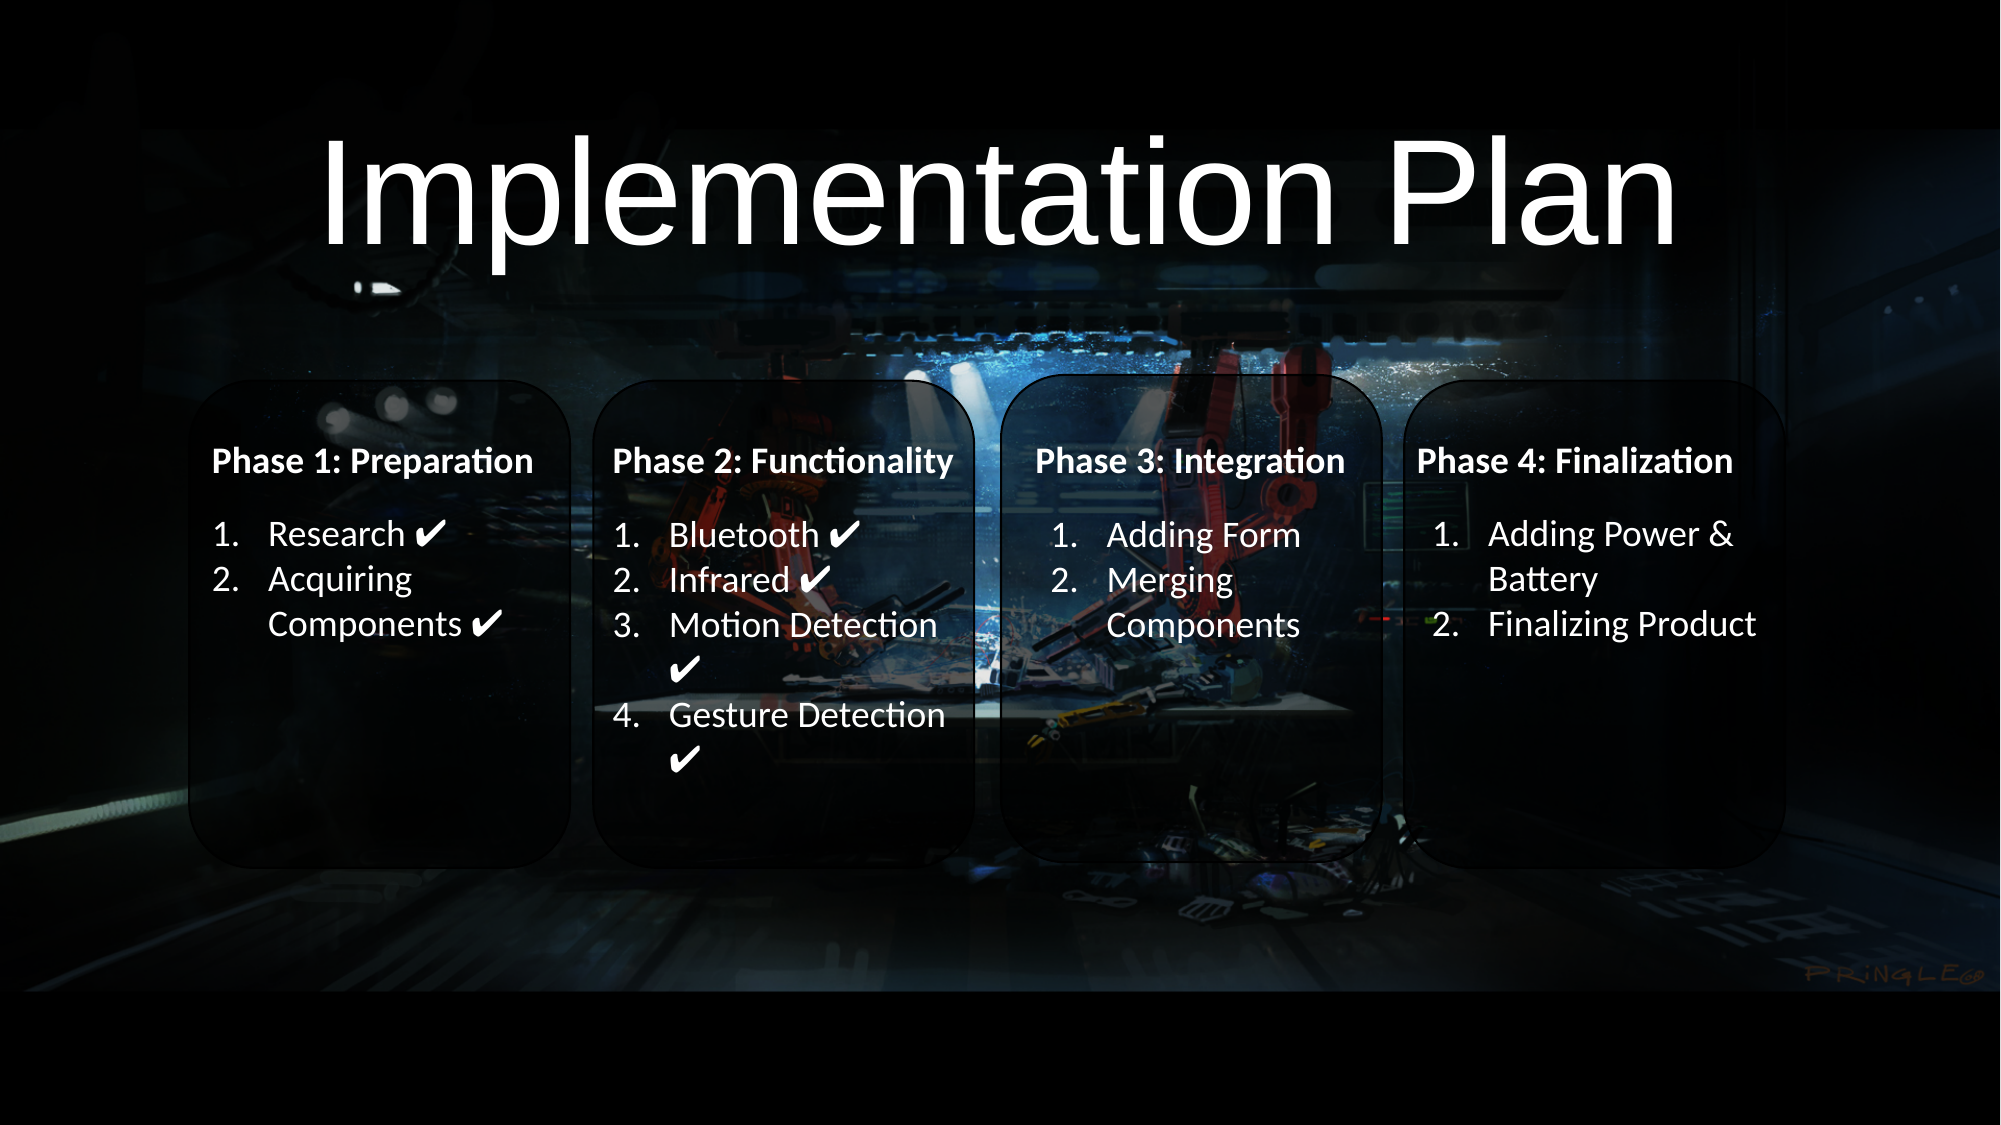

# Implementation Plan

Phase 3: Integration
Adding Form
Merging Components

Phase 1: Preparation
Research ✔
Acquiring Components ✔

Phase 2: Functionality
Bluetooth ✔
Infrared ✔
Motion Detection ✔
Gesture Detection ✔

Phase 4: Finalization
Adding Power & Battery
Finalizing Product